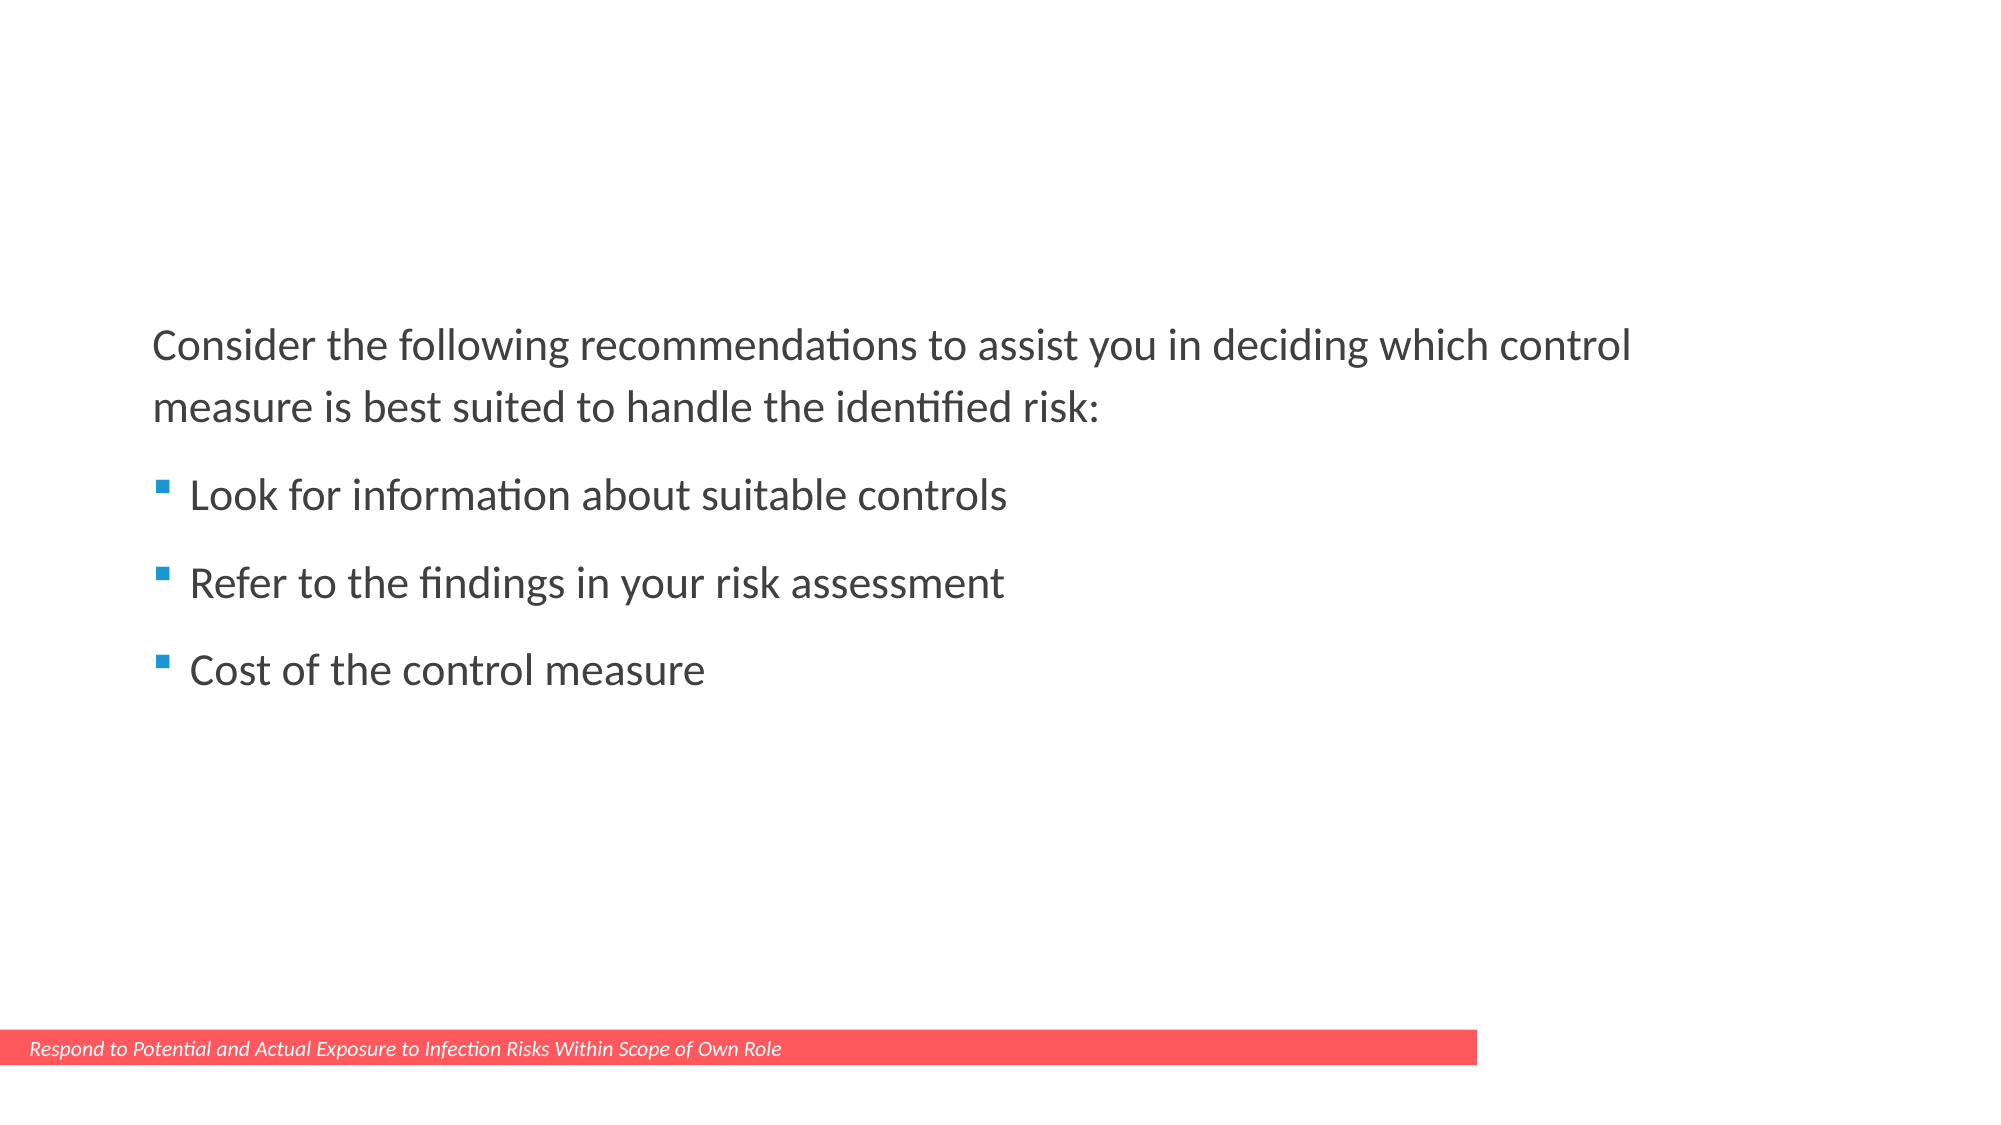

Consider the following recommendations to assist you in deciding which control measure is best suited to handle the identified risk:
Look for information about suitable controls
Refer to the findings in your risk assessment
Cost of the control measure

Respond to Potential and Actual Exposure to Infection Risks Within Scope of Own Role